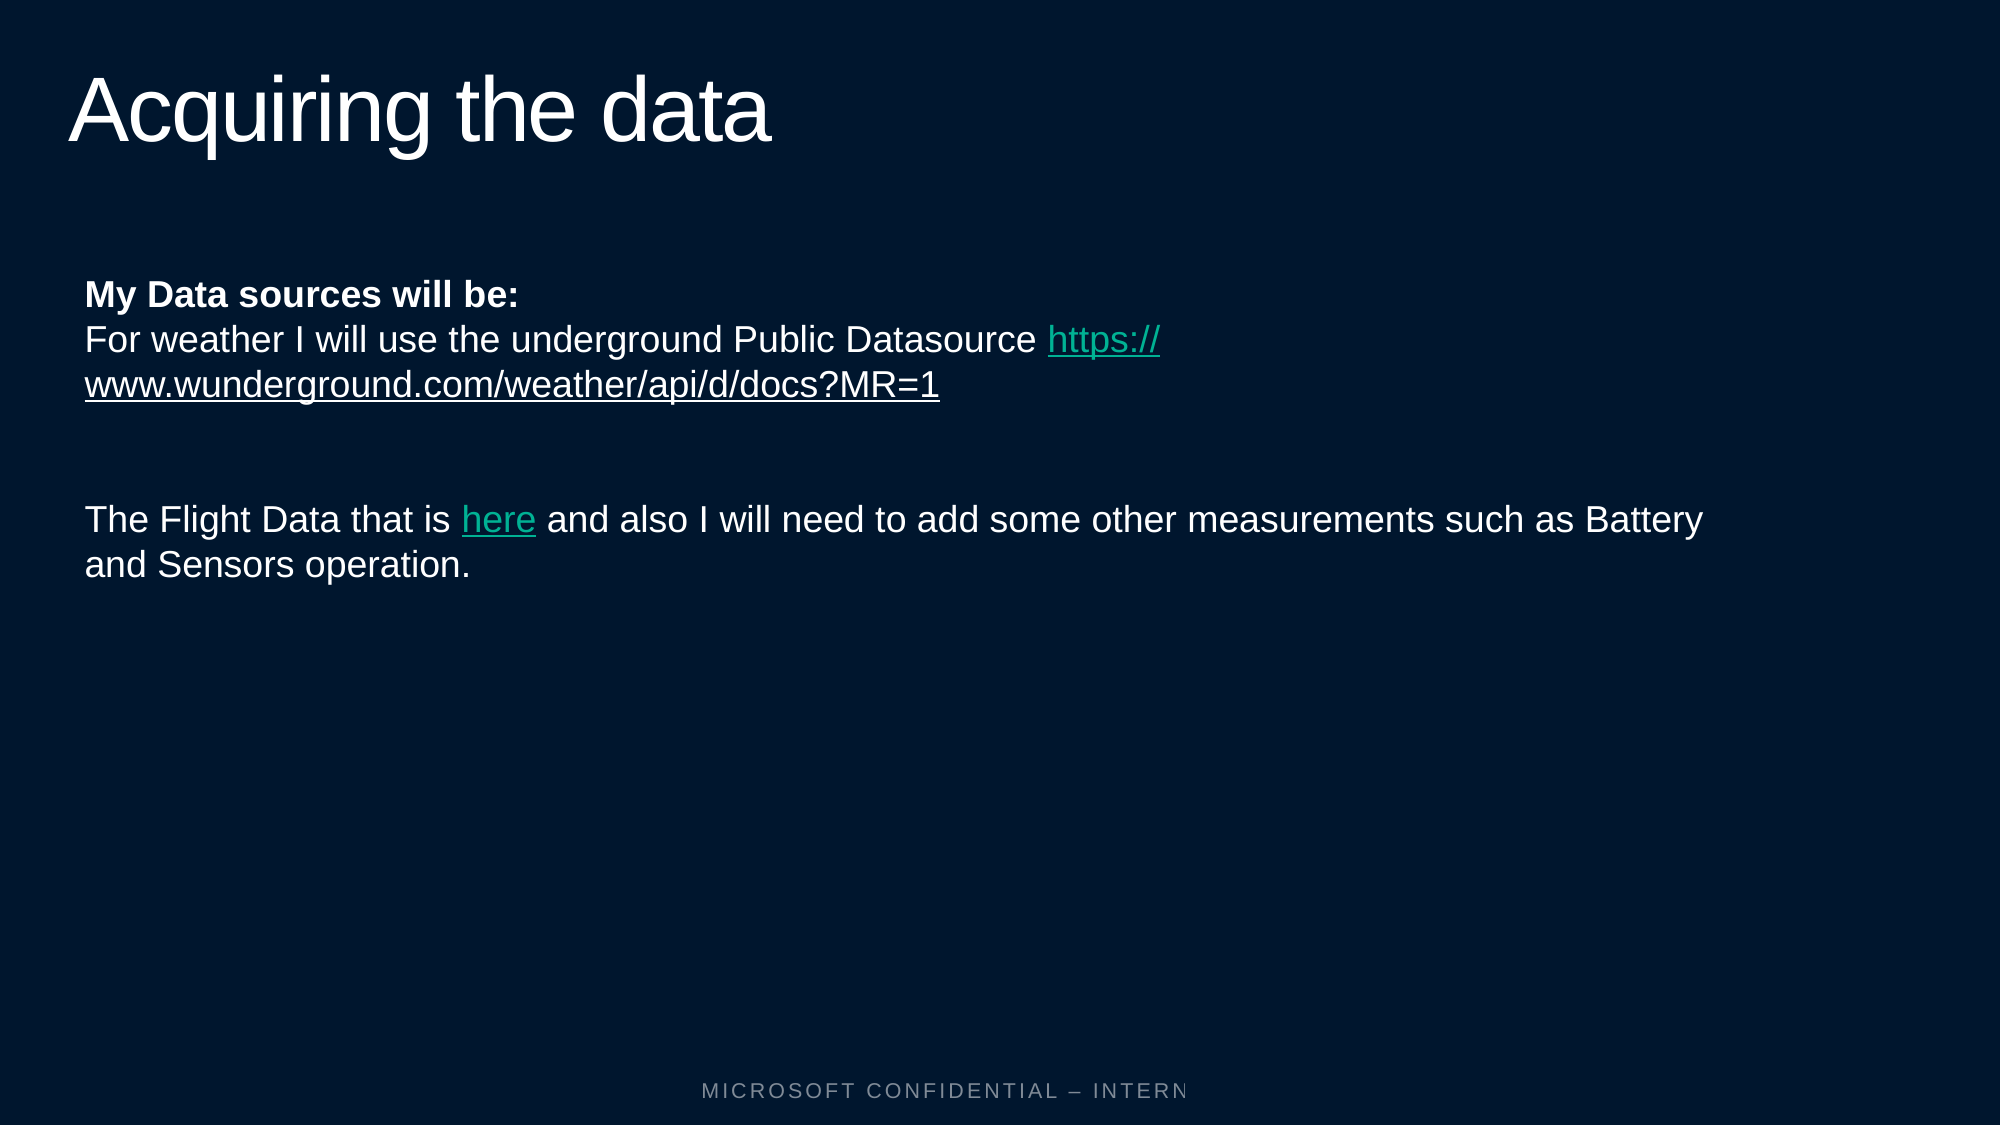

# Acquiring the data
My Data sources will be:
For weather I will use the underground Public Datasource https://www.wunderground.com/weather/api/d/docs?MR=1

The Flight Data that is here and also I will need to add some other measurements such as Battery and Sensors operation.